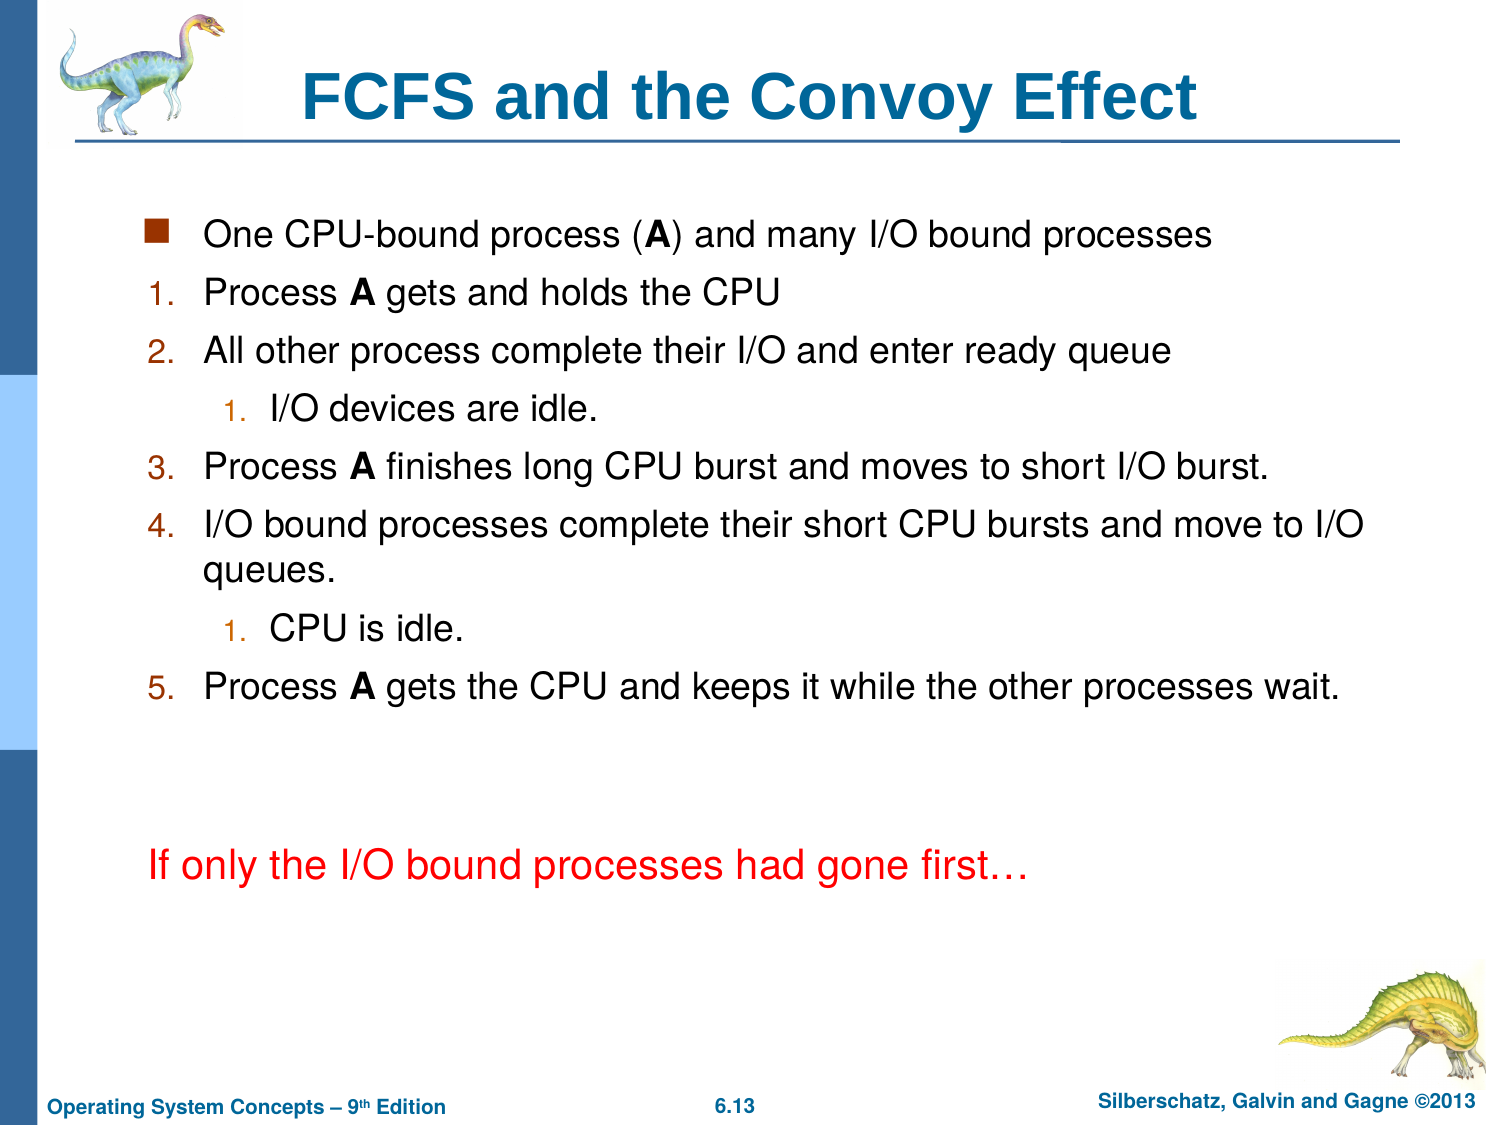

# FCFS and the Convoy Effect
One CPU-bound process (A) and many I/O bound processes
Process A gets and holds the CPU
All other process complete their I/O and enter ready queue
I/O devices are idle.
Process A finishes long CPU burst and moves to short I/O burst.
I/O bound processes complete their short CPU bursts and move to I/O queues.
CPU is idle.
Process A gets the CPU and keeps it while the other processes wait.

If only the I/O bound processes had gone first…